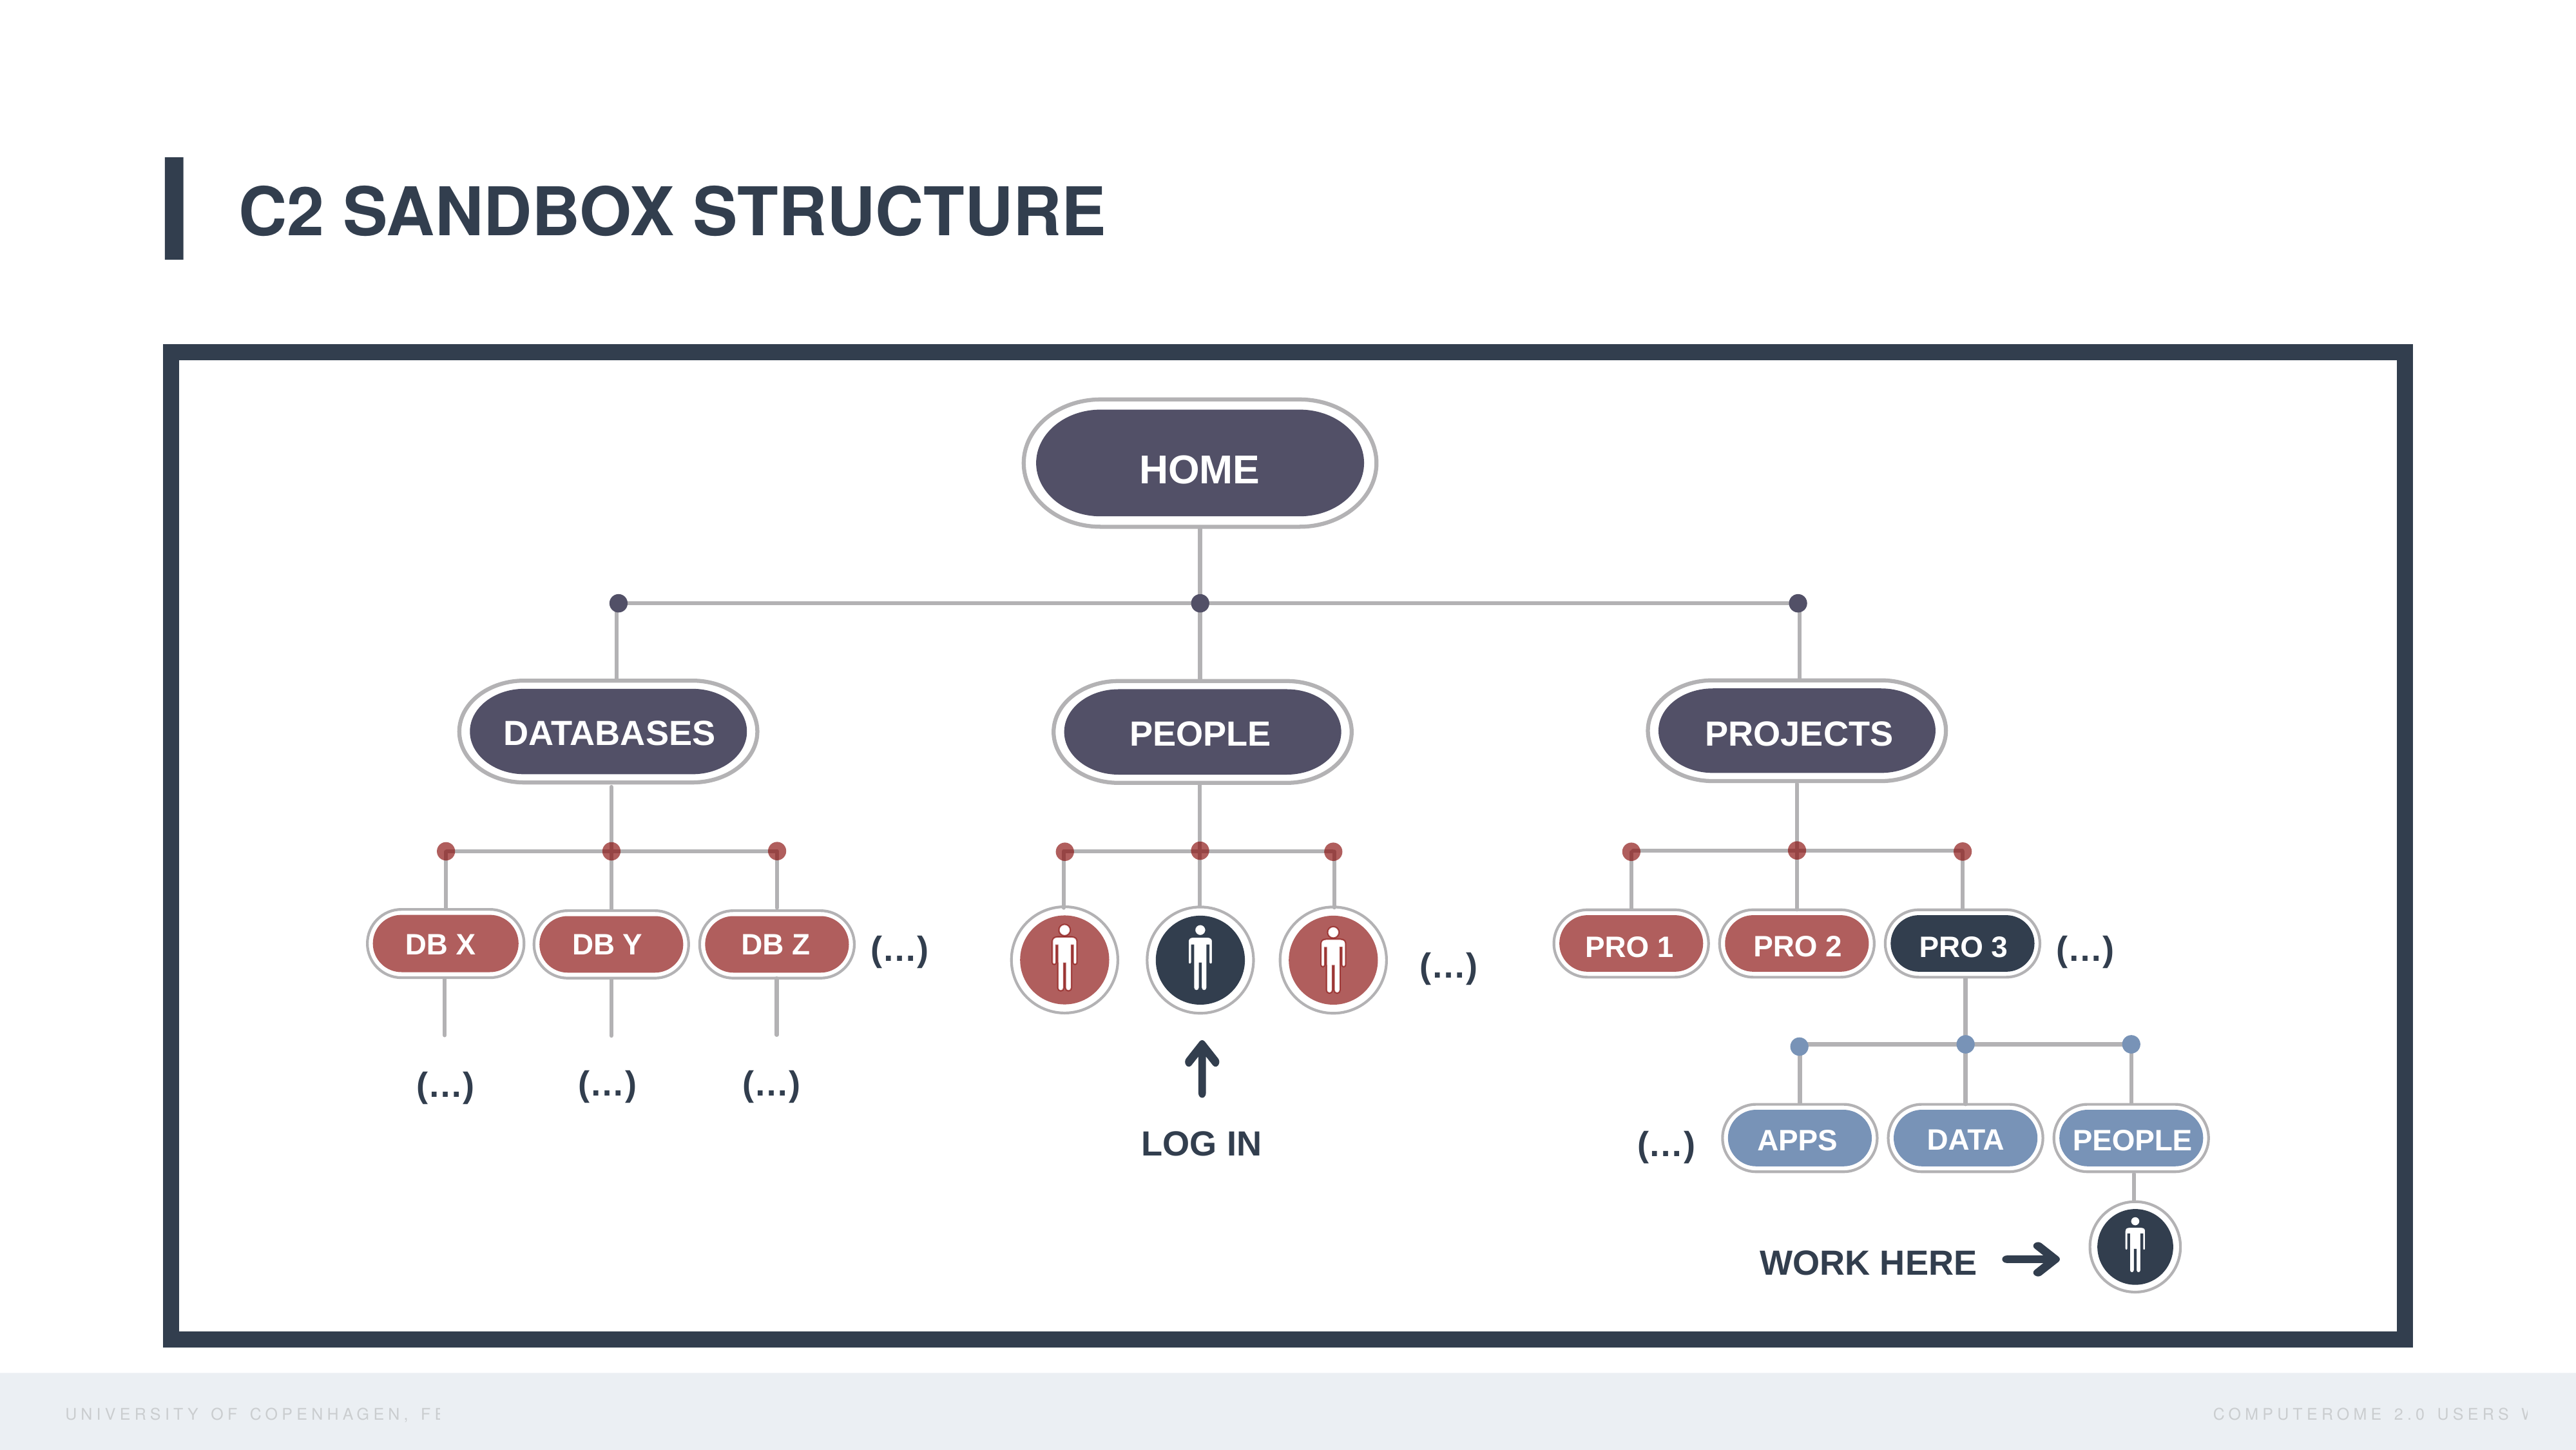

C2 SANDBOX STRUCTURE

HOME

DATABASES
PEOPLE
PROJECTS

DB Z
DB X
DB Y
(…)
(…)
PRO 2
PRO 1
PRO 3

(…)

(…)
(…)
(…)

DATA
APPS
LOG IN
PEOPLE
(…)

WORK HERE